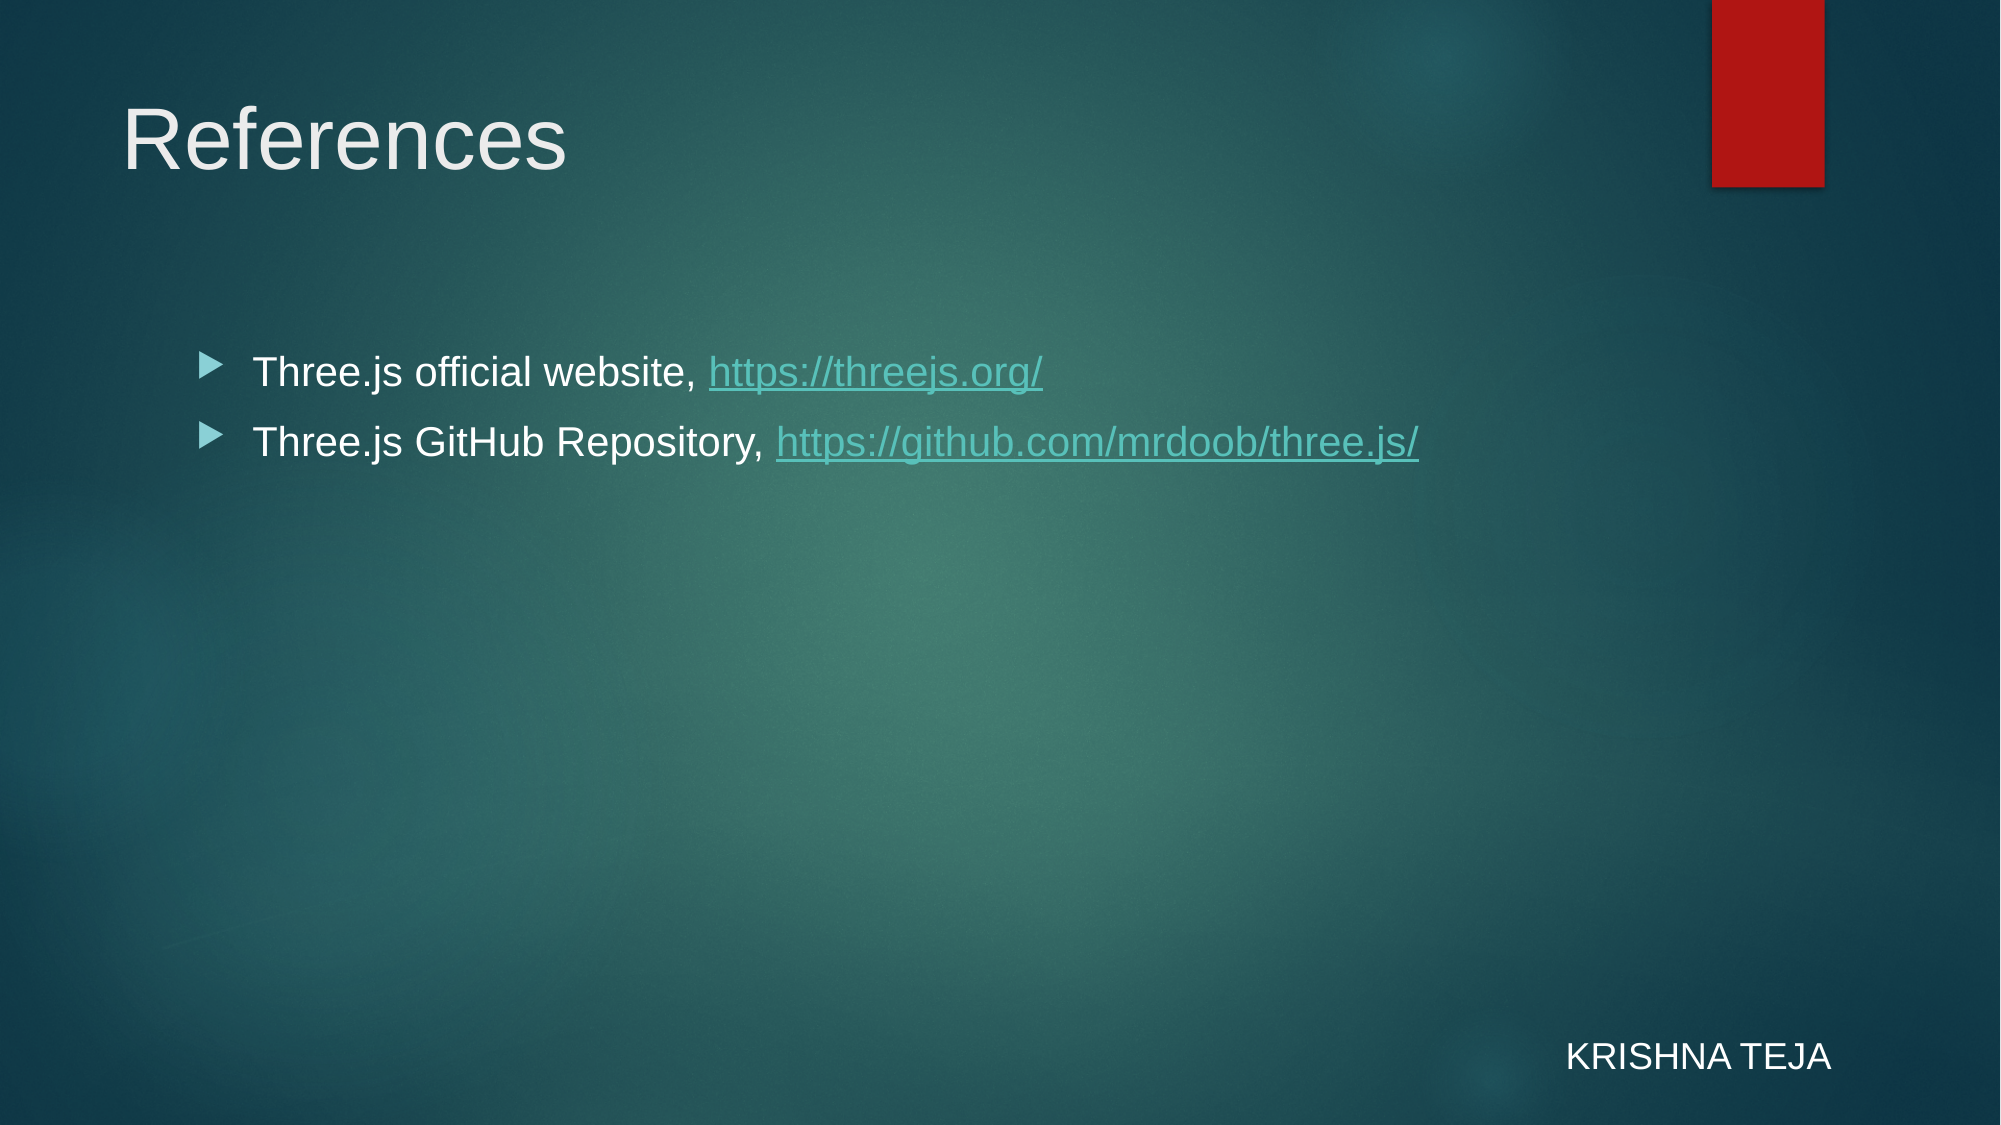

# References
Three.js official website, https://threejs.org/
Three.js GitHub Repository, https://github.com/mrdoob/three.js/

KRISHNA TEJA